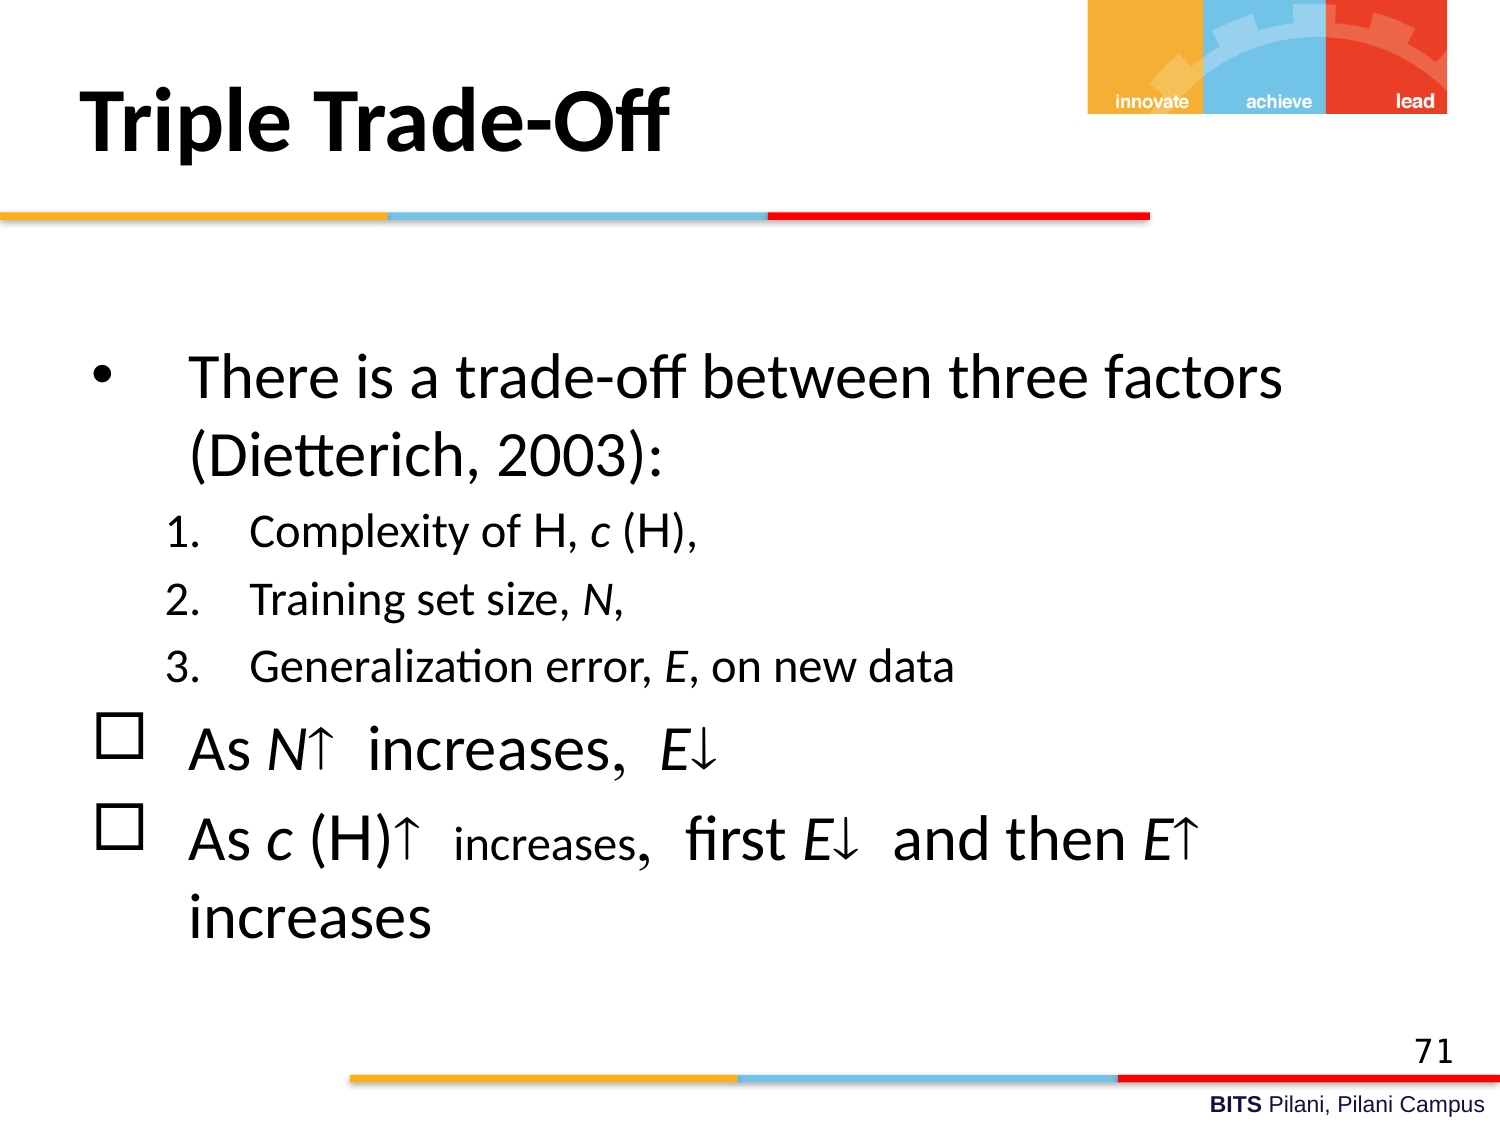

# Triple Trade-Off
There is a trade-off between three factors (Dietterich, 2003):
Complexity of H, c (H),
Training set size, N,
Generalization error, E, on new data
As N­ increases, E↓
As c (H)­ increases, first E↓ and then E­ increases
71